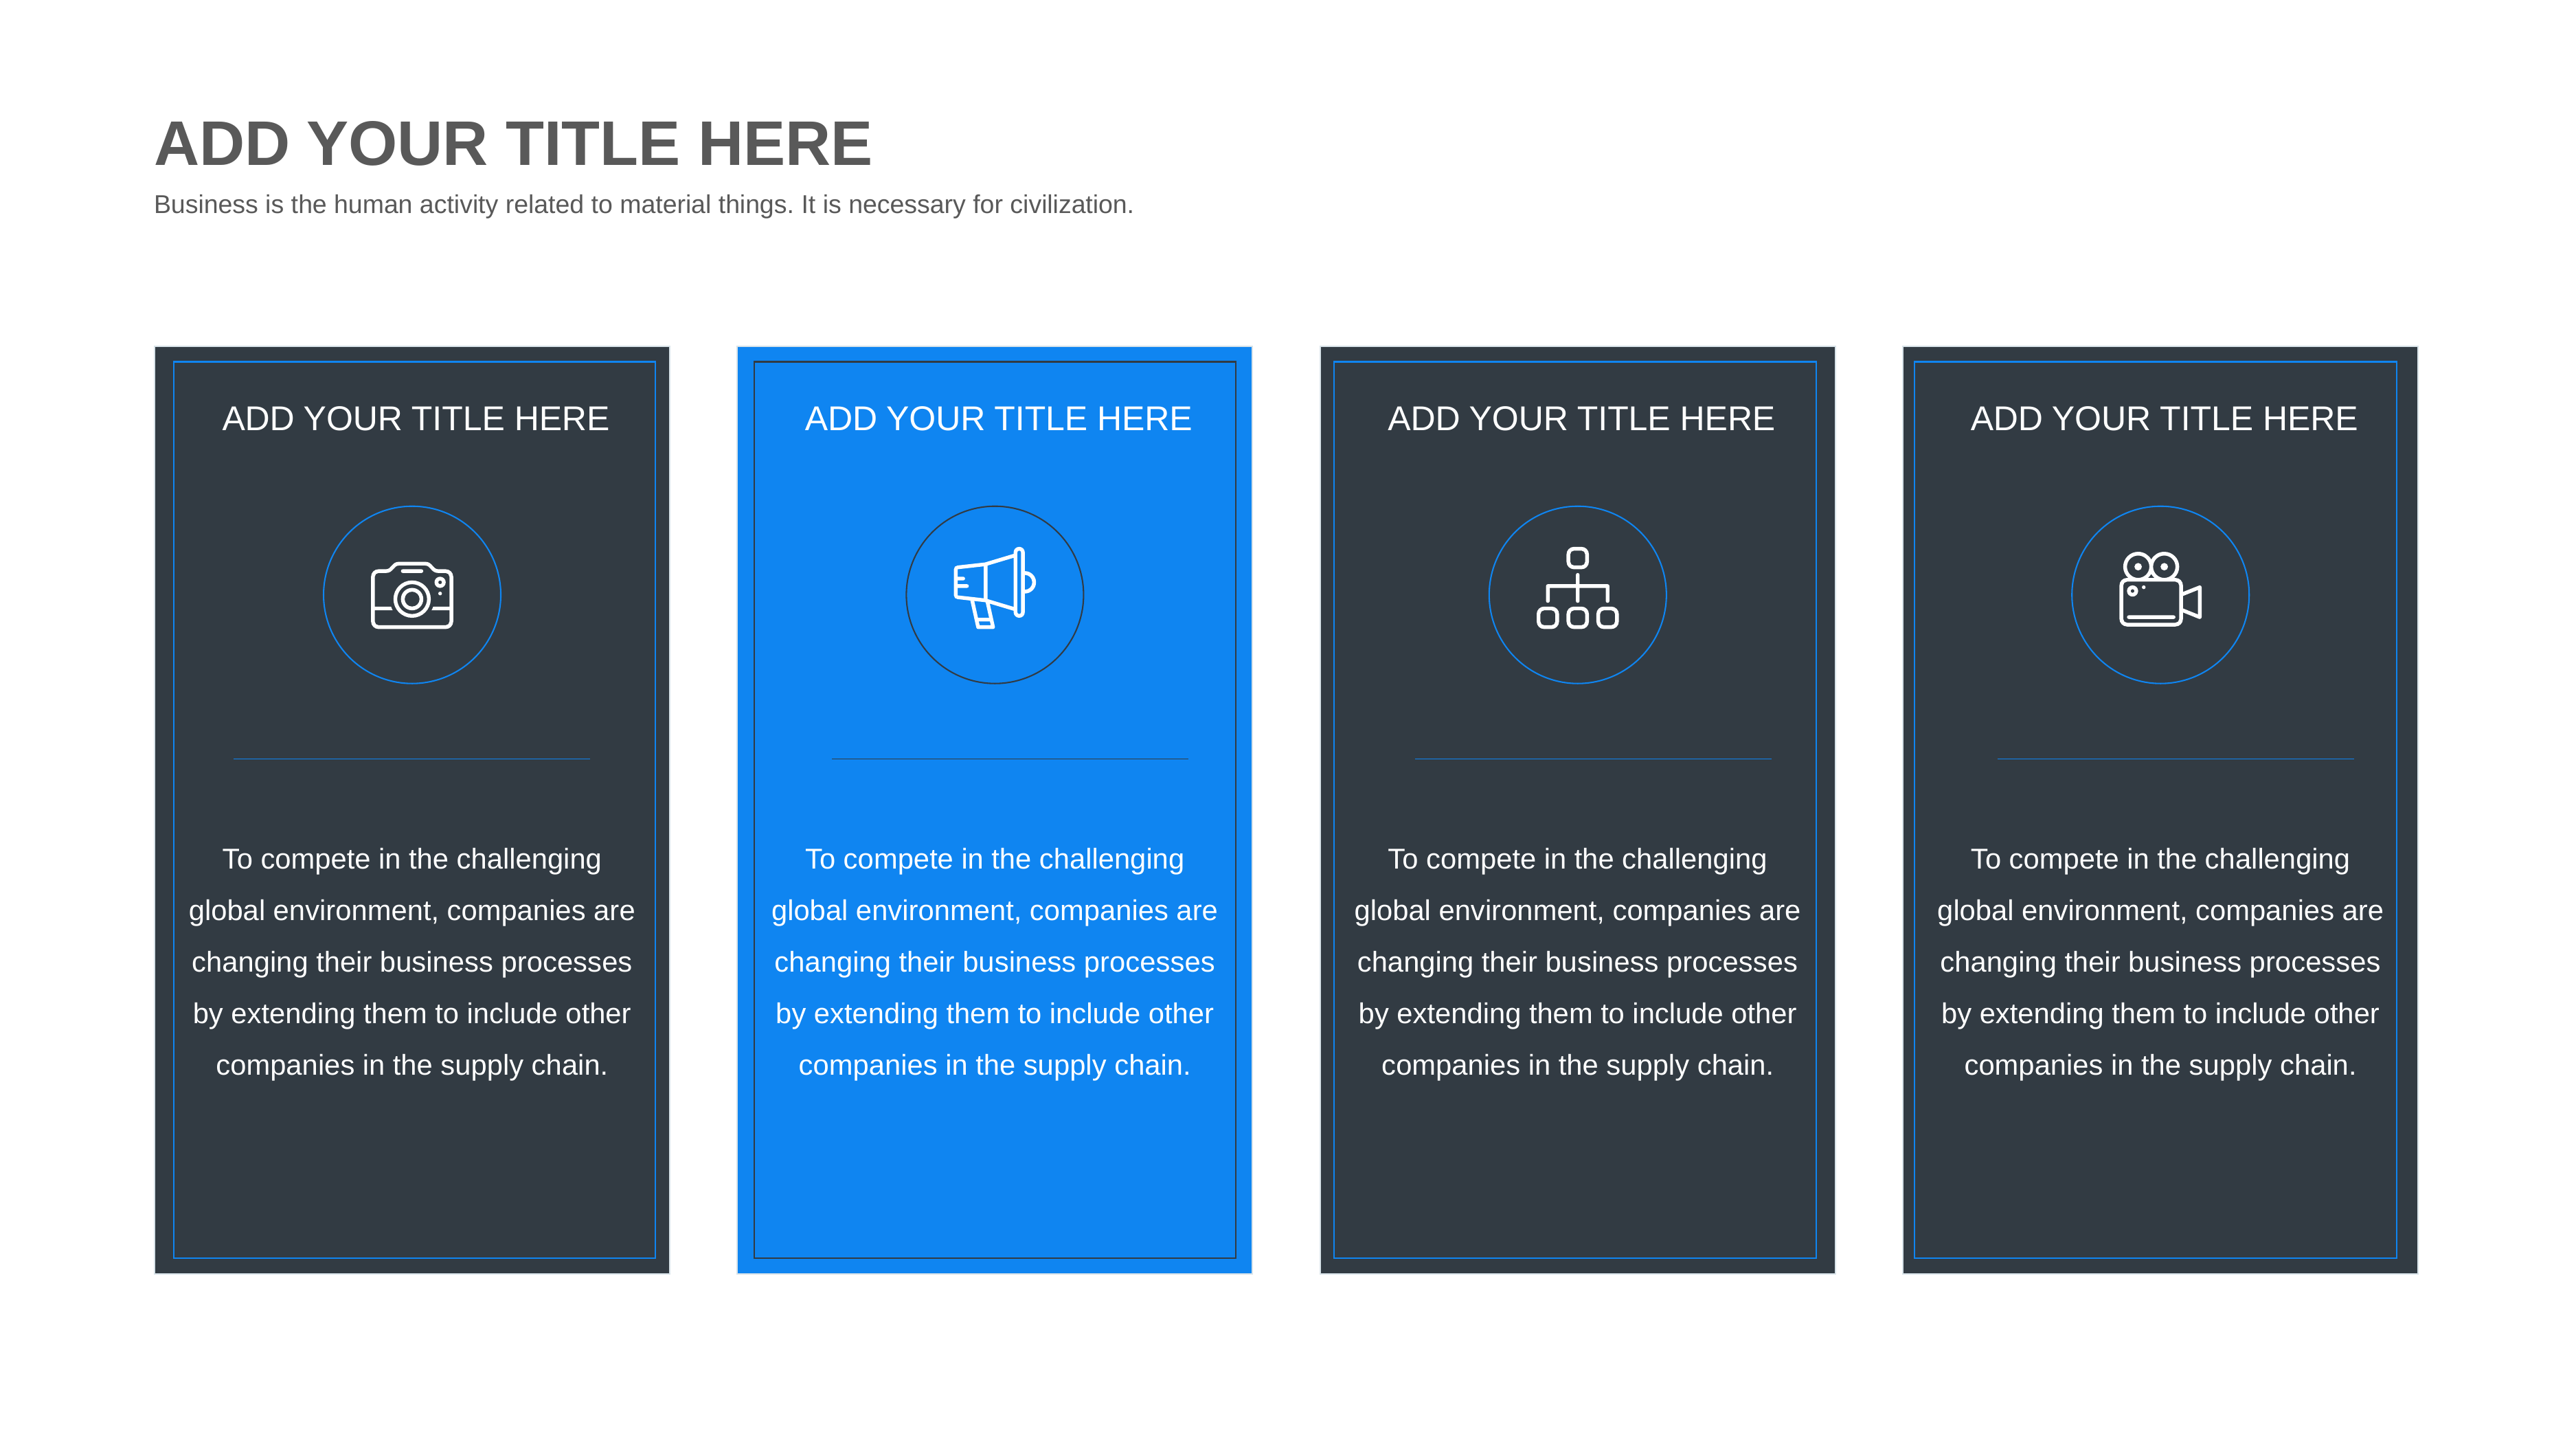

ADD YOUR TITLE HERE
Business is the human activity related to material things. It is necessary for civilization.

ADD YOUR TITLE HERE

To compete in the challenging global environment, companies are changing their business processes by extending them to include other companies in the supply chain.

ADD YOUR TITLE HERE

To compete in the challenging global environment, companies are changing their business processes by extending them to include other companies in the supply chain.

ADD YOUR TITLE HERE

To compete in the challenging global environment, companies are changing their business processes by extending them to include other companies in the supply chain.

ADD YOUR TITLE HERE

To compete in the challenging global environment, companies are changing their business processes by extending them to include other companies in the supply chain.